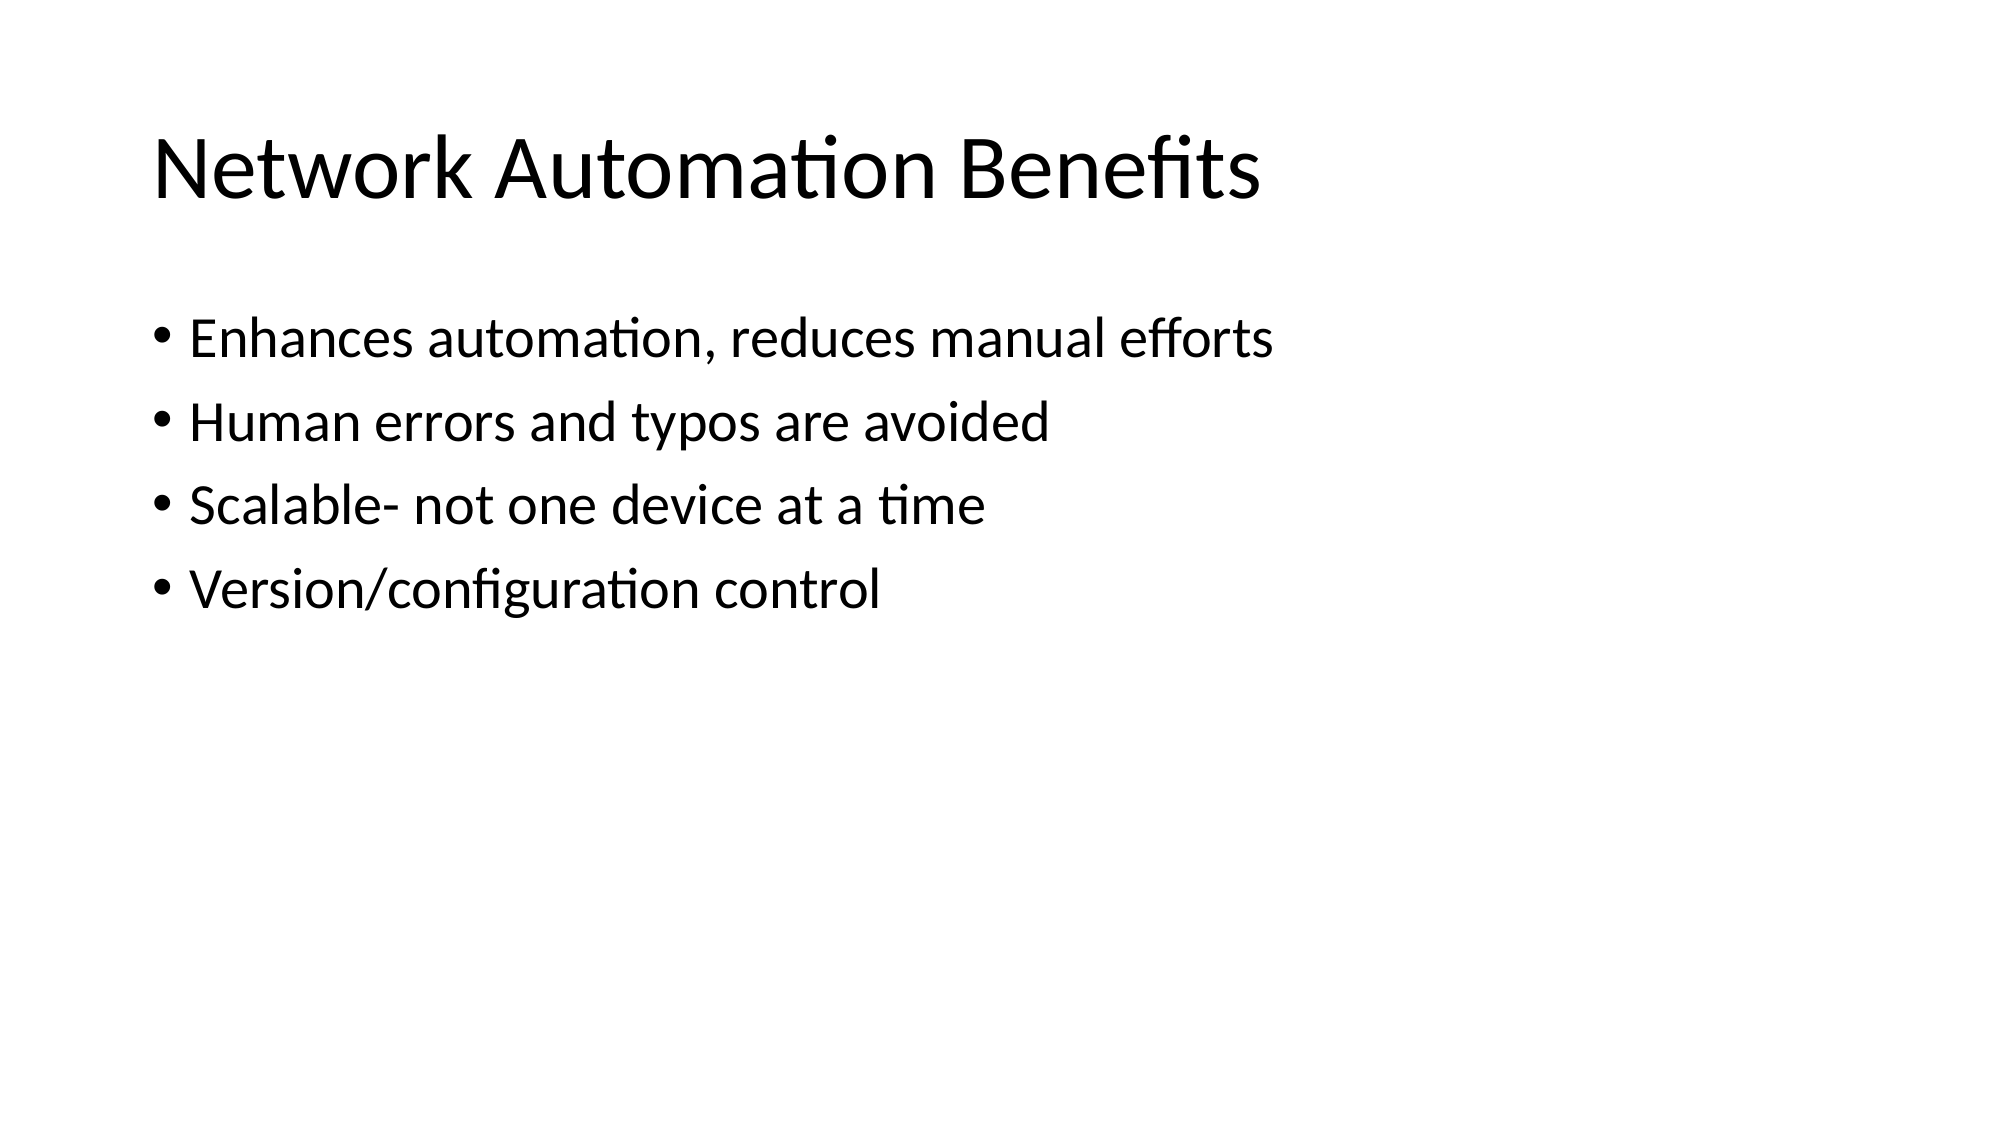

# Network Automation Benefits
Enhances automation, reduces manual efforts
Human errors and typos are avoided
Scalable- not one device at a time
Version/configuration control